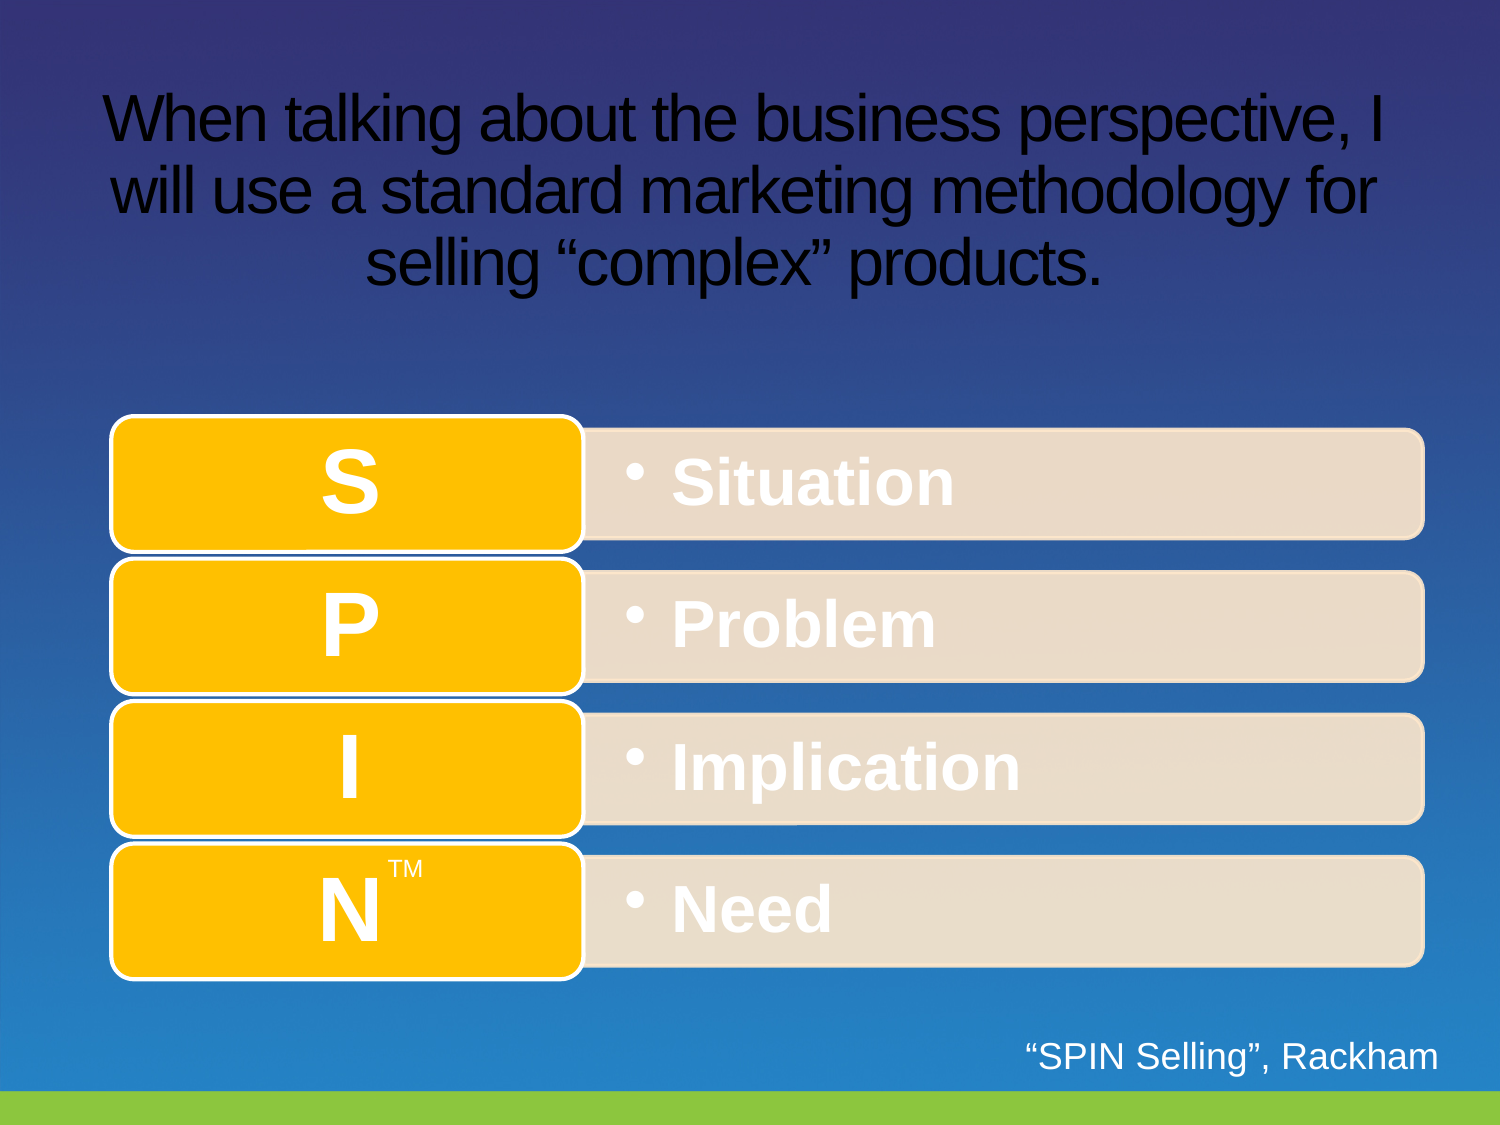

# When talking about the business perspective, I will use a standard marketing methodology for selling “complex” products.
Situation
S
Problem
P
Implication
I
Need
N
TM
“SPIN Selling”, Rackham